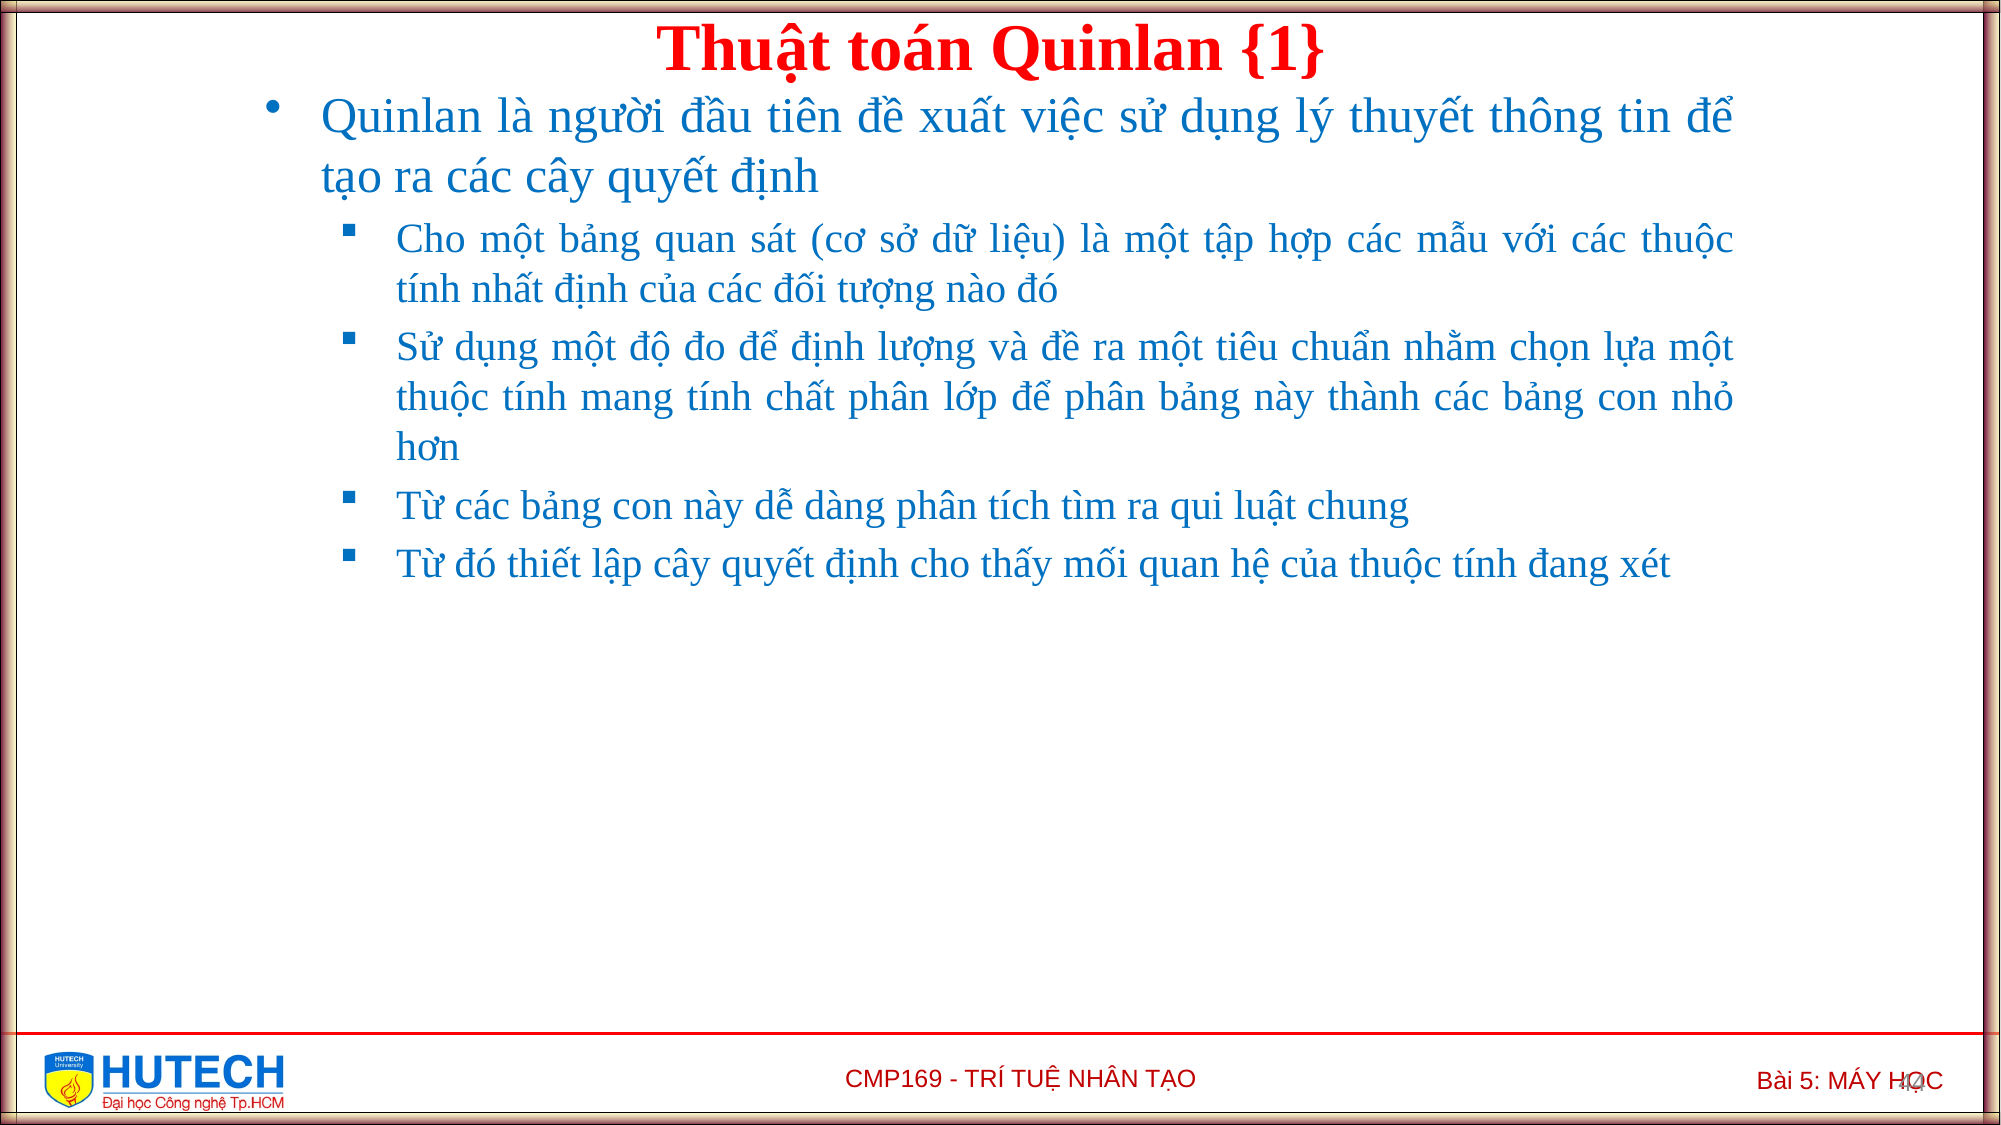

Thuật toán Quinlan {1}
Quinlan là người đầu tiên đề xuất việc sử dụng lý thuyết thông tin để tạo ra các cây quyết định
Cho một bảng quan sát (cơ sở dữ liệu) là một tập hợp các mẫu với các thuộc tính nhất định của các đối tượng nào đó
Sử dụng một độ đo để định lượng và đề ra một tiêu chuẩn nhằm chọn lựa một thuộc tính mang tính chất phân lớp để phân bảng này thành các bảng con nhỏ hơn
Từ các bảng con này dễ dàng phân tích tìm ra qui luật chung
Từ đó thiết lập cây quyết định cho thấy mối quan hệ của thuộc tính đang xét

44